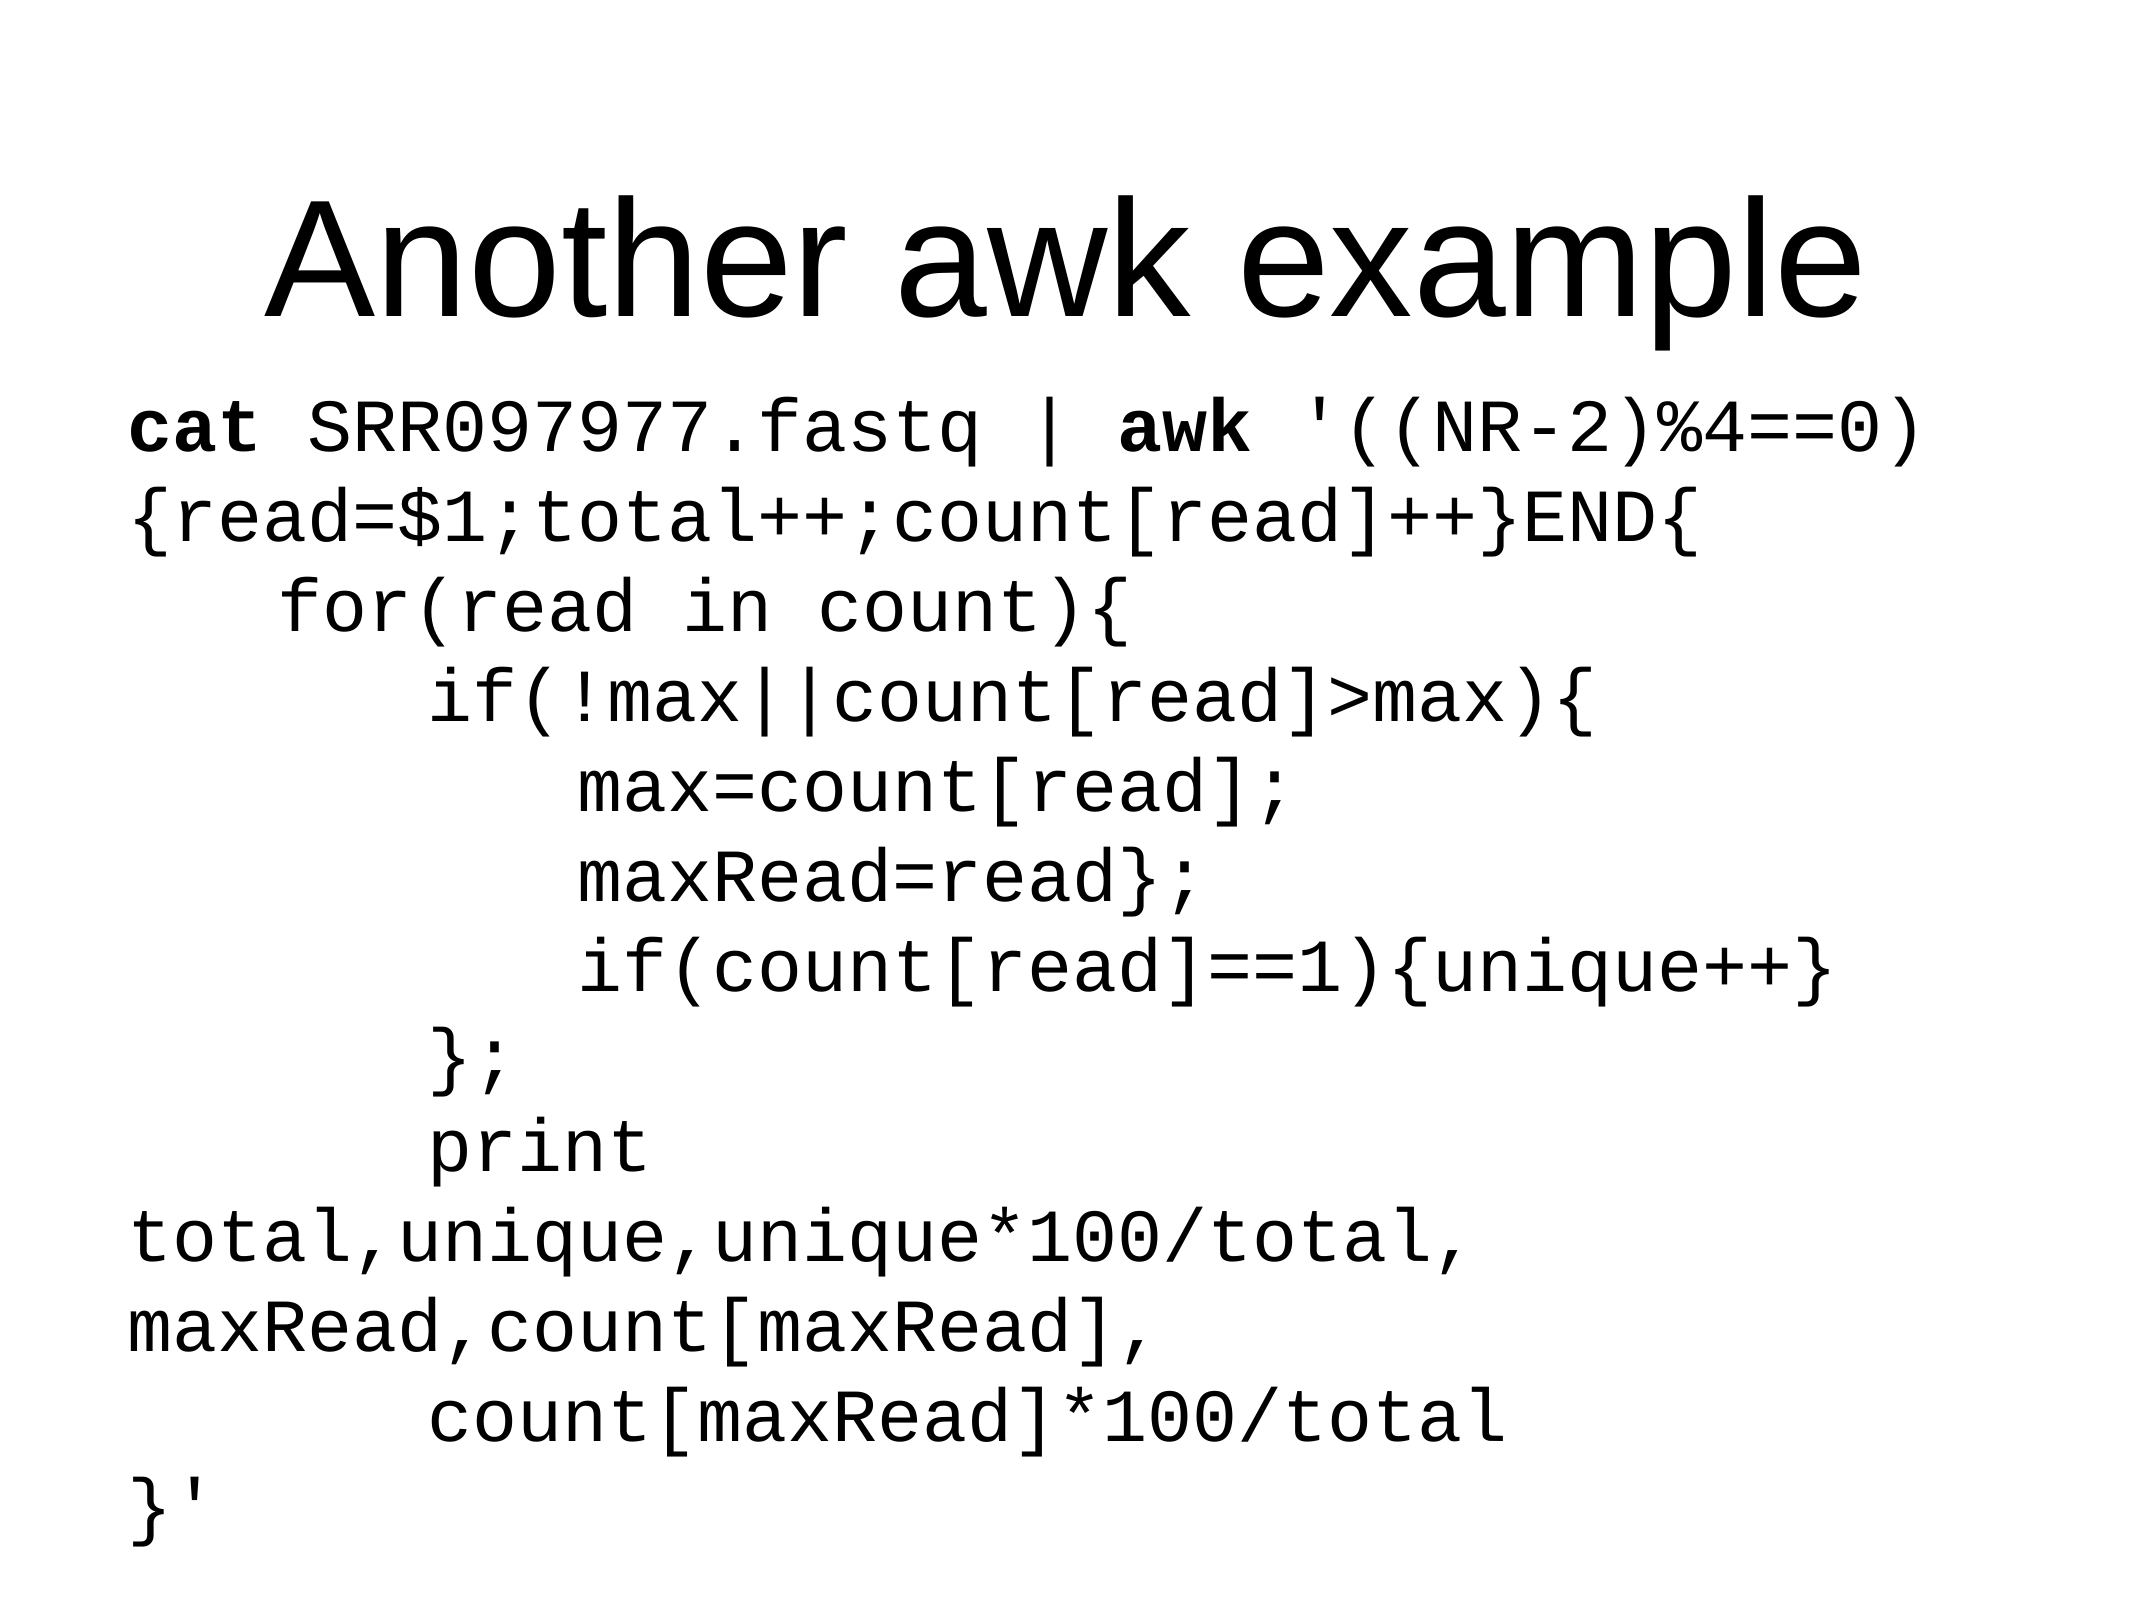

# Another awk example
cat SRR097977.fastq | awk '((NR-2)%4==0){read=$1;total++;count[read]++}END{
	for(read in count){
		if(!max||count[read]>max){
			max=count[read];
			maxRead=read};
			if(count[read]==1){unique++}
		};
		print total,unique,unique*100/total,   		maxRead,count[maxRead],
		count[maxRead]*100/total
}'